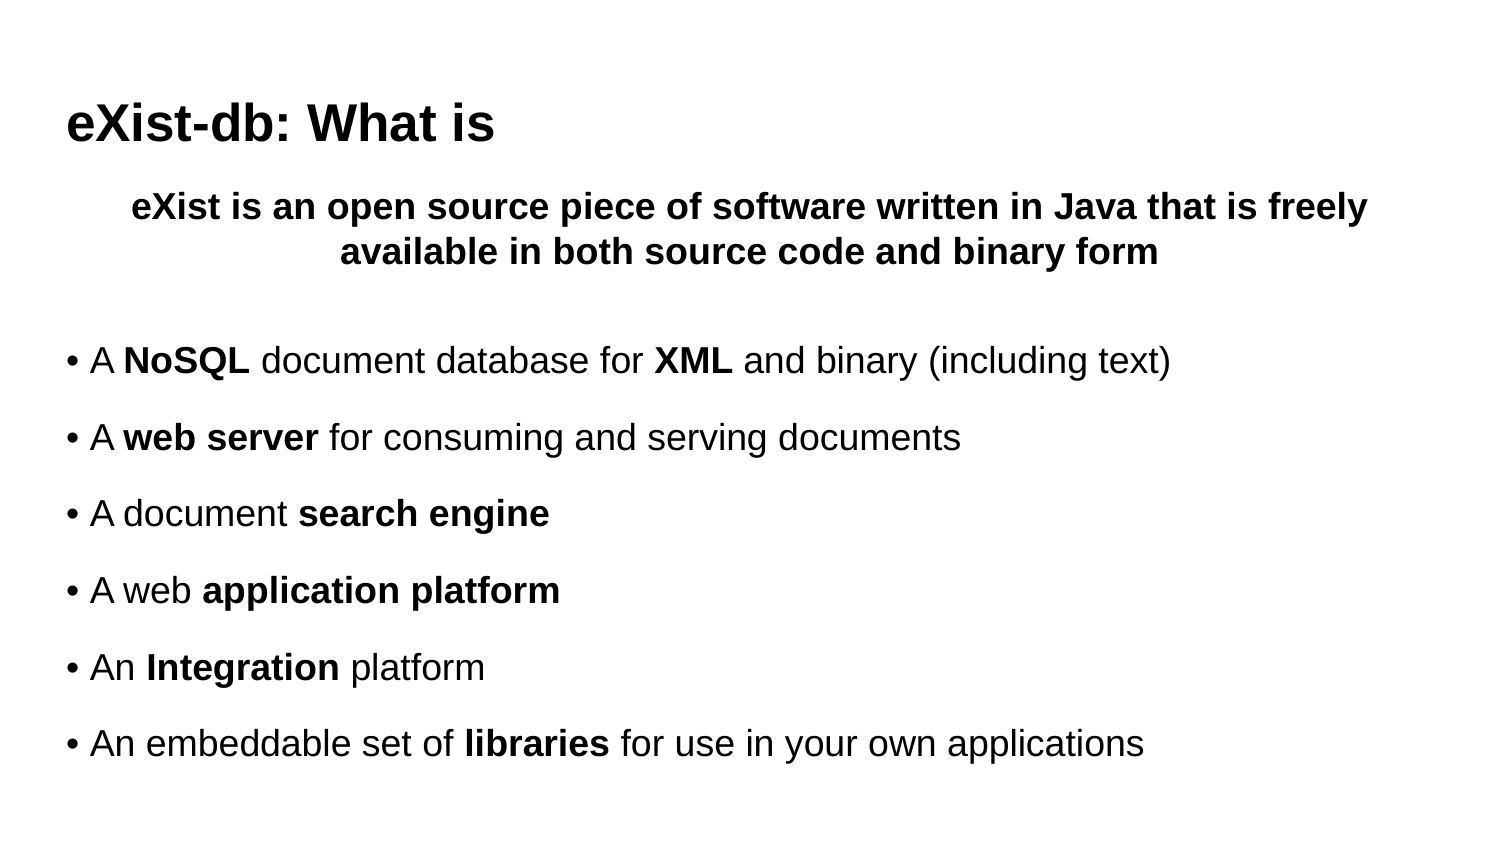

# eXist-db: What is
eXist is an open source piece of software written in Java that is freely available in both source code and binary form
• A NoSQL document database for XML and binary (including text)
• A web server for consuming and serving documents
• A document search engine
• A web application platform
• An Integration platform
• An embeddable set of libraries for use in your own applications